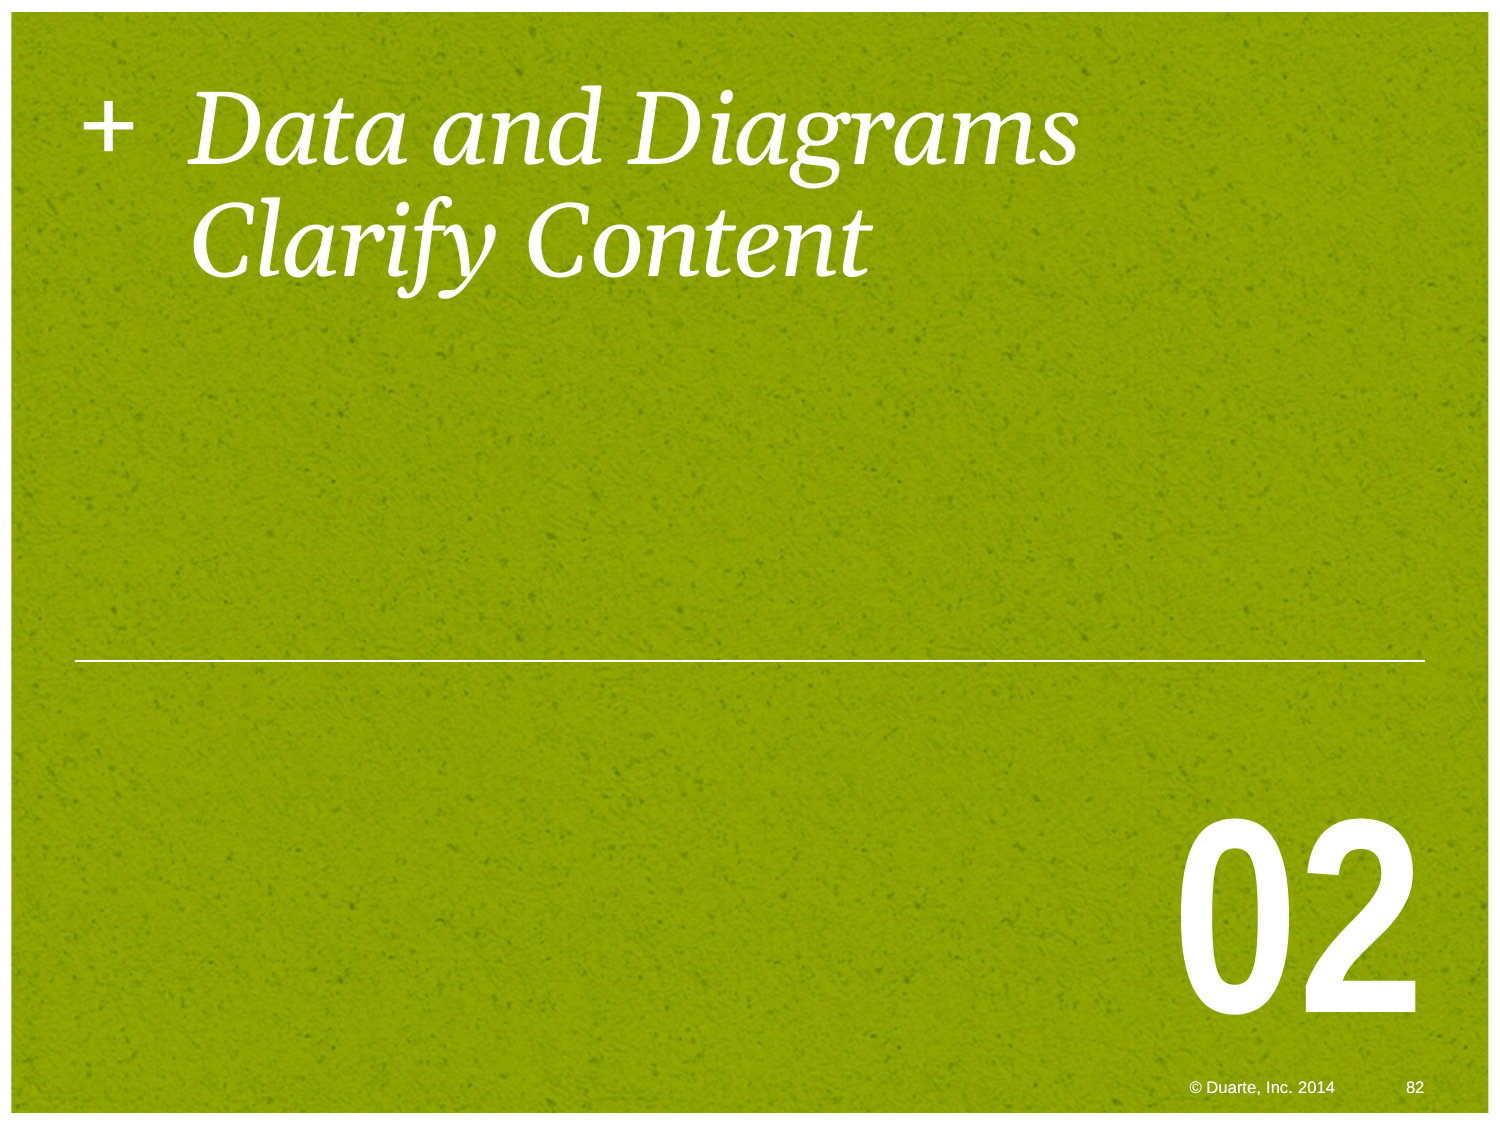

# Data and Diagrams Clarify Content
02